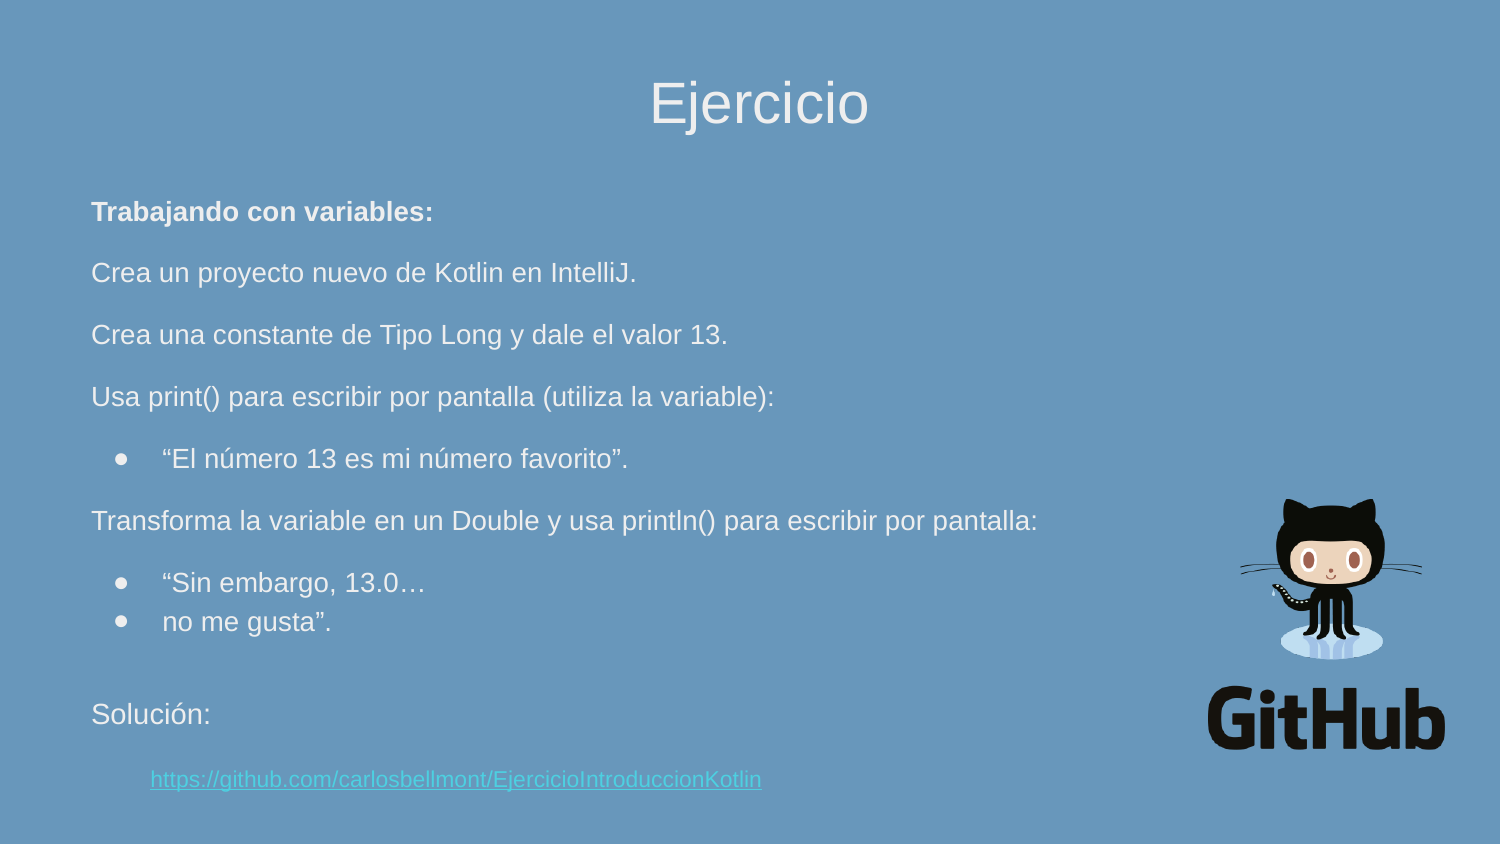

Trabajando con variables:
Crea un proyecto nuevo de Kotlin en IntelliJ.
Crea una constante de Tipo Long y dale el valor 13.
Usa print() para escribir por pantalla (utiliza la variable):
“El número 13 es mi número favorito”.
Transforma la variable en un Double y usa println() para escribir por pantalla:
“Sin embargo, 13.0…
no me gusta”.
https://github.com/carlosbellmont/EjercicioIntroduccionKotlin